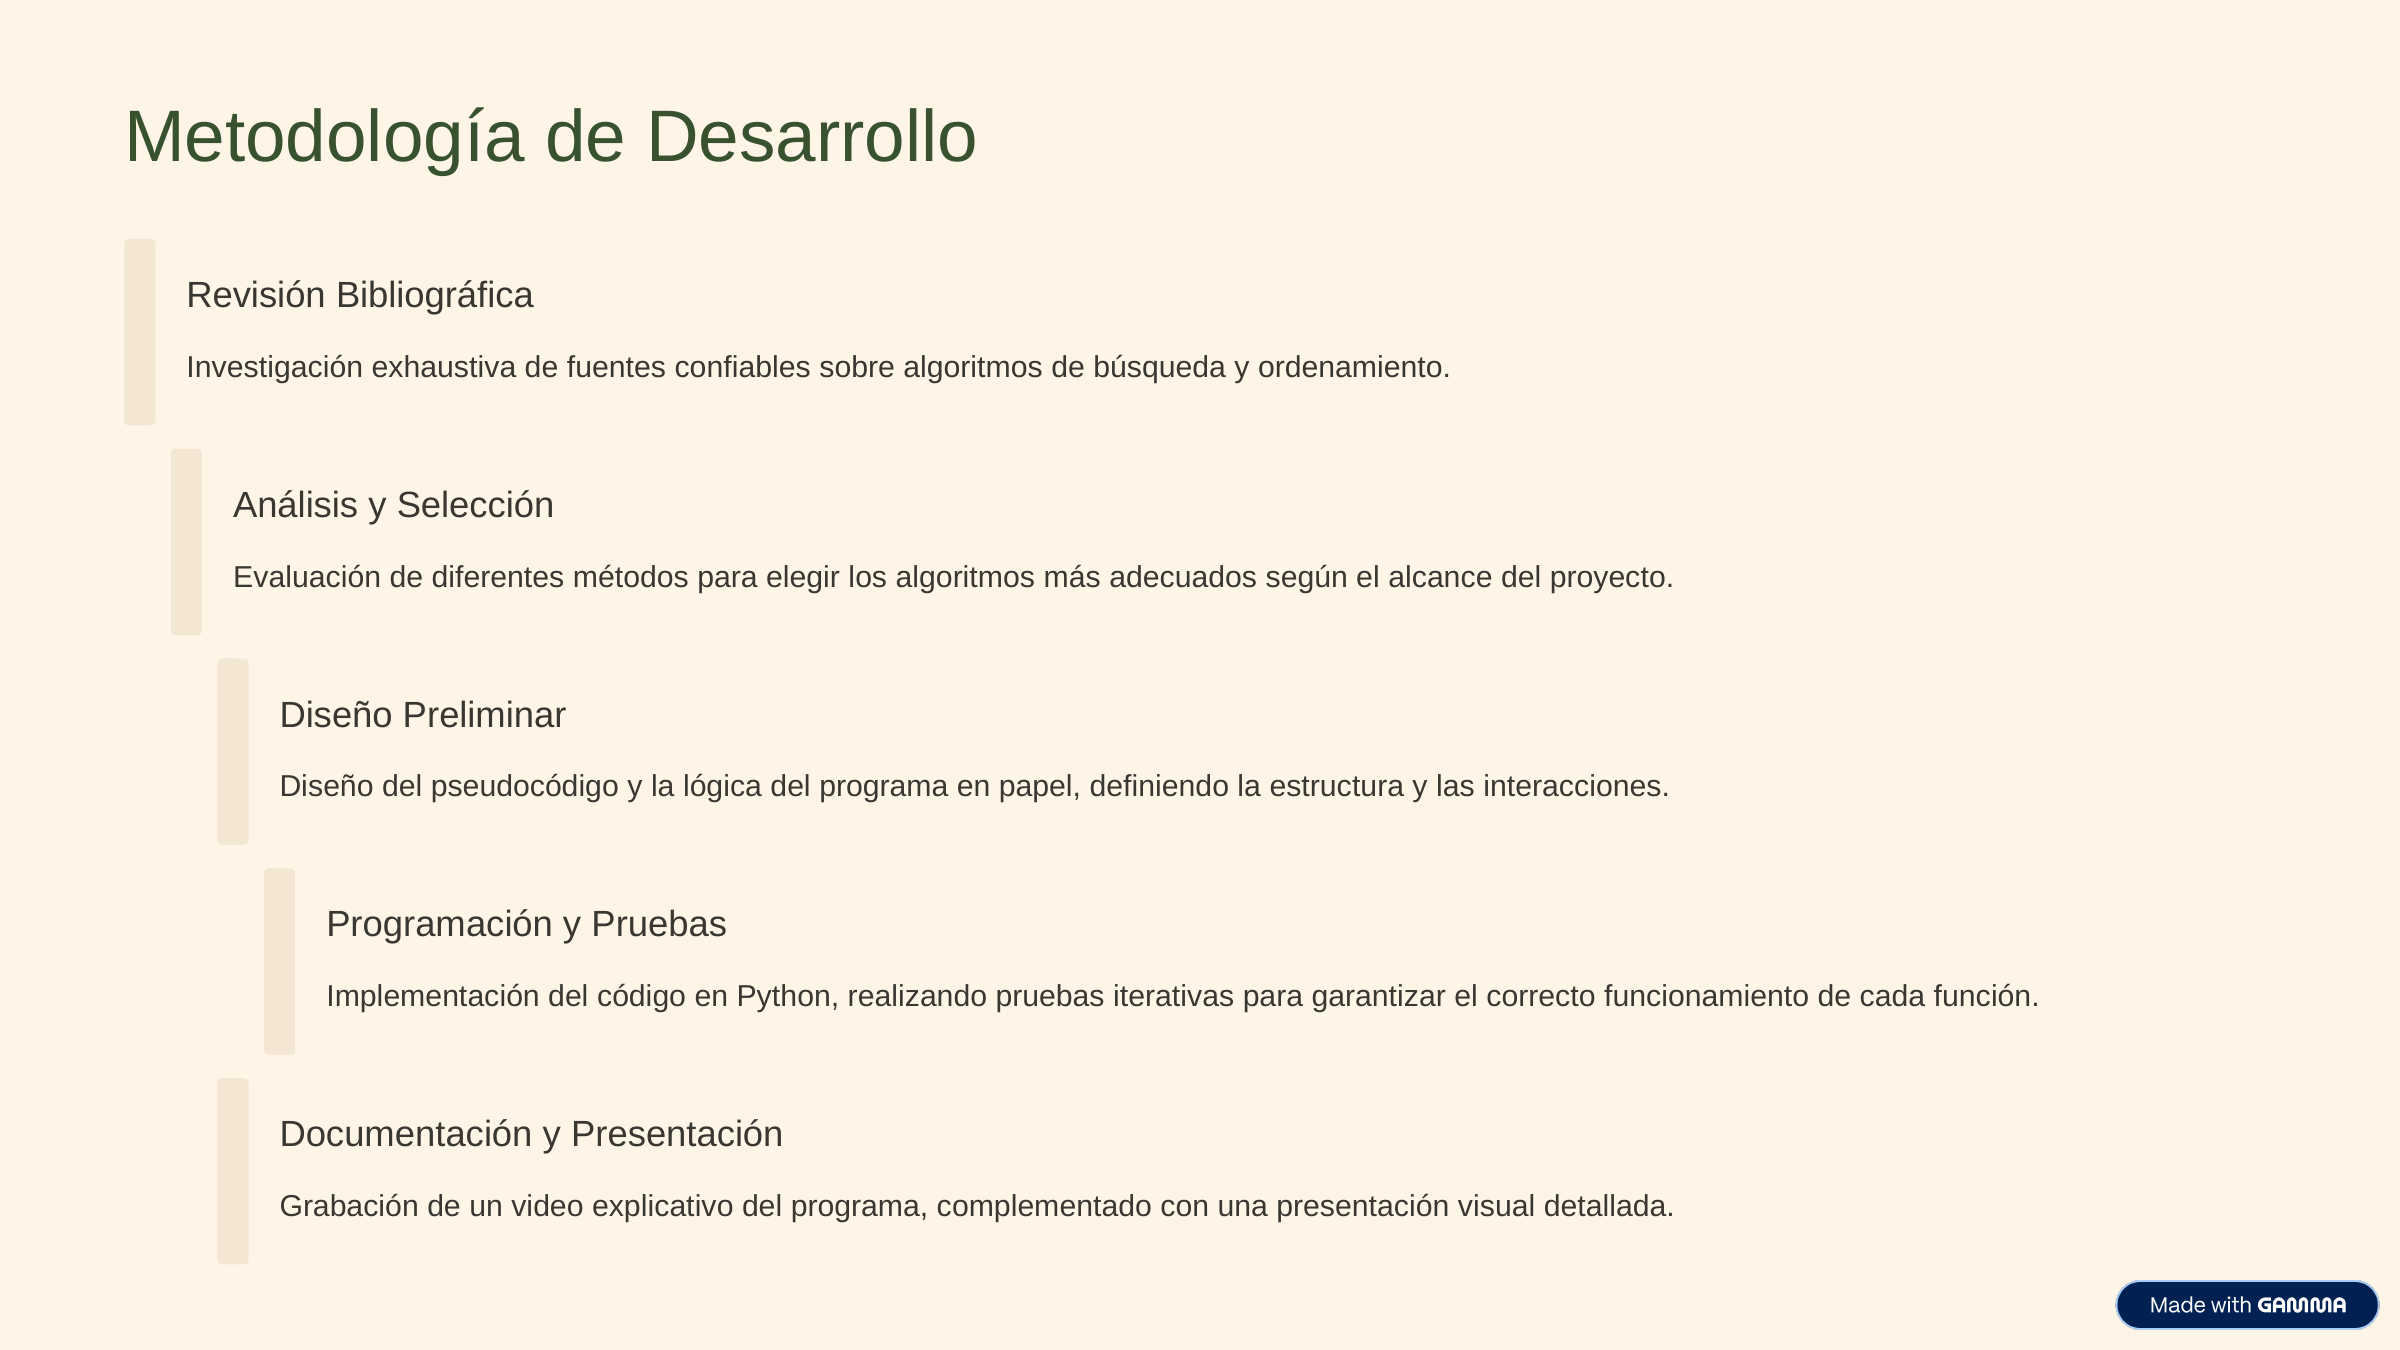

Metodología de Desarrollo

Revisión Bibliográfica
Investigación exhaustiva de fuentes confiables sobre algoritmos de búsqueda y ordenamiento.

Análisis y Selección
Evaluación de diferentes métodos para elegir los algoritmos más adecuados según el alcance del proyecto.

Diseño Preliminar
Diseño del pseudocódigo y la lógica del programa en papel, definiendo la estructura y las interacciones.

Programación y Pruebas
Implementación del código en Python, realizando pruebas iterativas para garantizar el correcto funcionamiento de cada función.

Documentación y Presentación
Grabación de un video explicativo del programa, complementado con una presentación visual detallada.